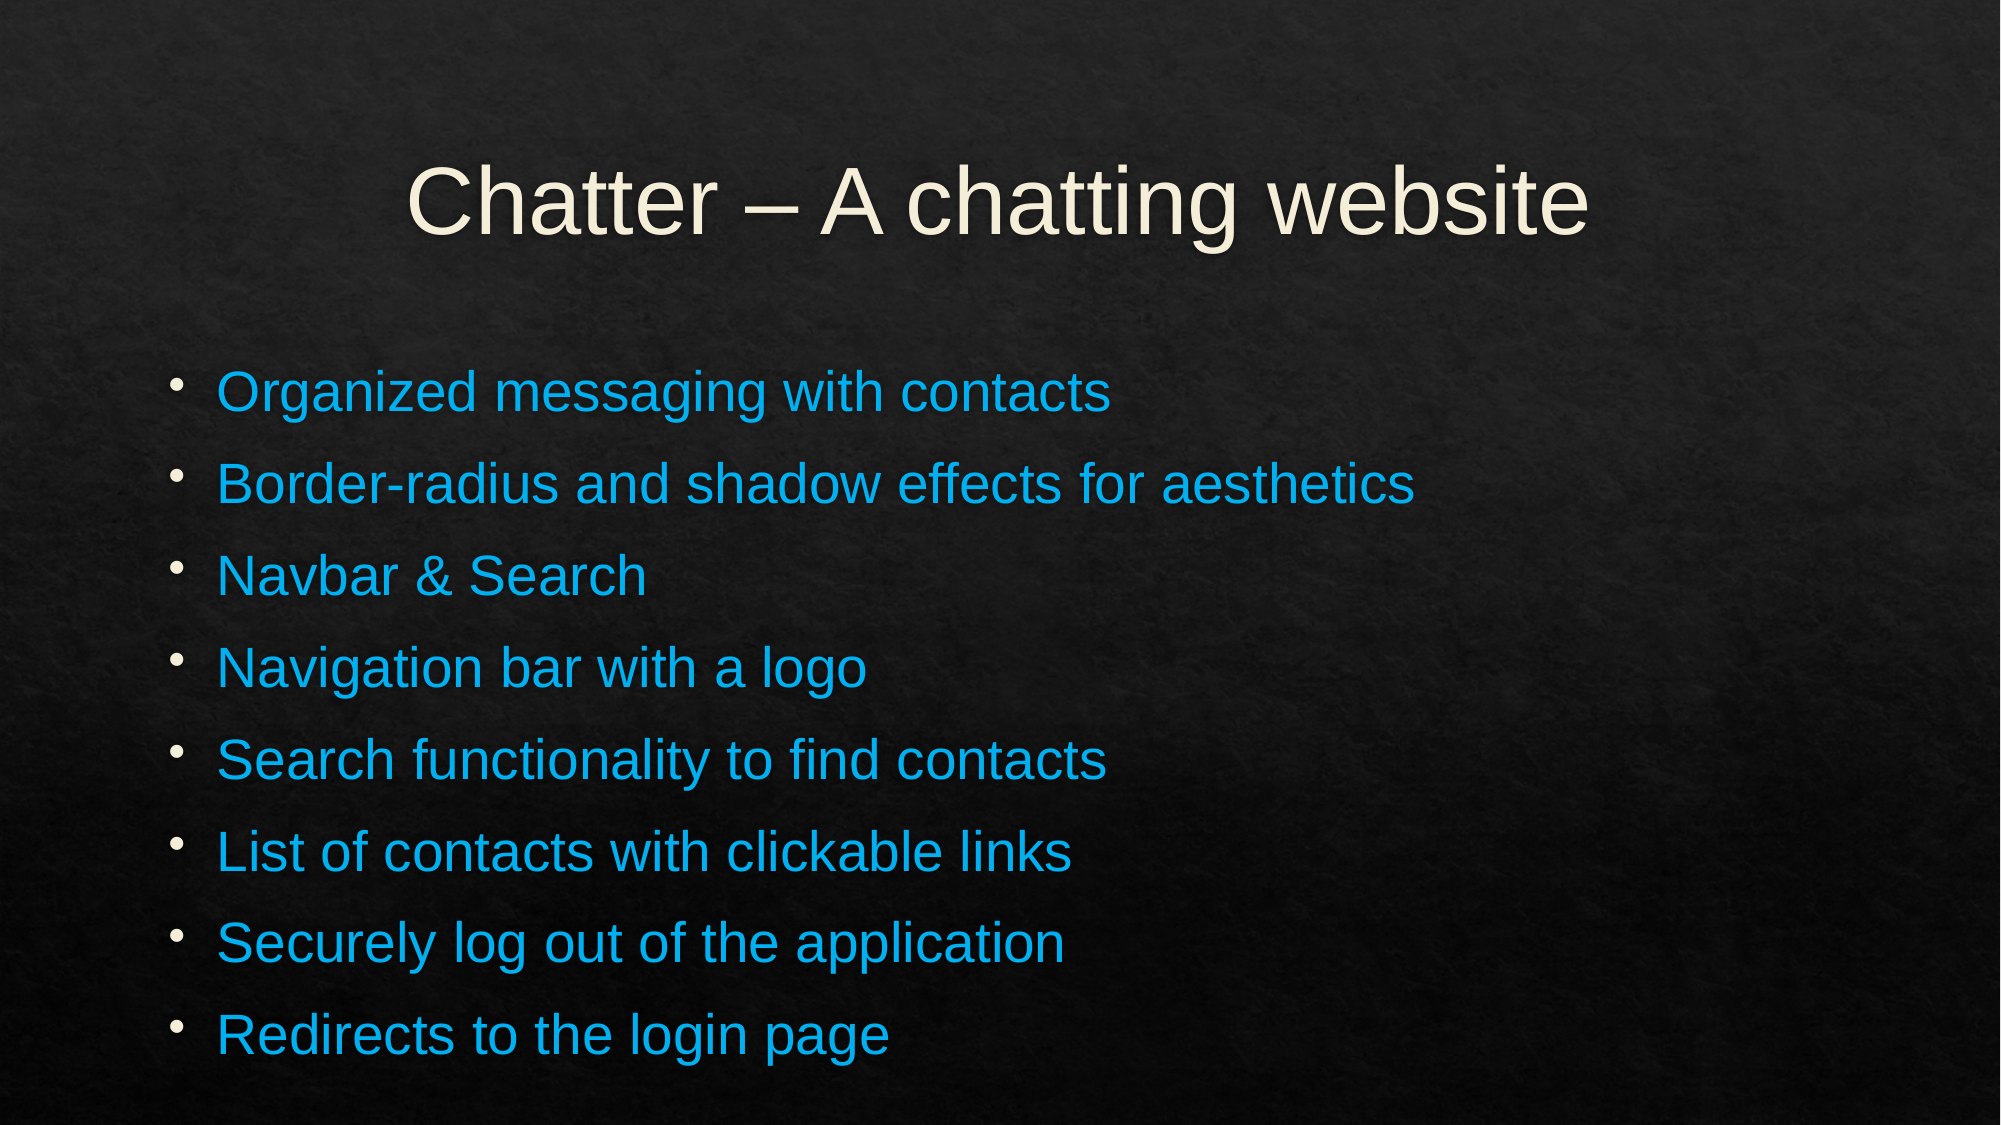

# Chatter – A chatting website
Organized messaging with contacts
Border-radius and shadow effects for aesthetics
Navbar & Search
Navigation bar with a logo
Search functionality to find contacts
List of contacts with clickable links
Securely log out of the application
Redirects to the login page